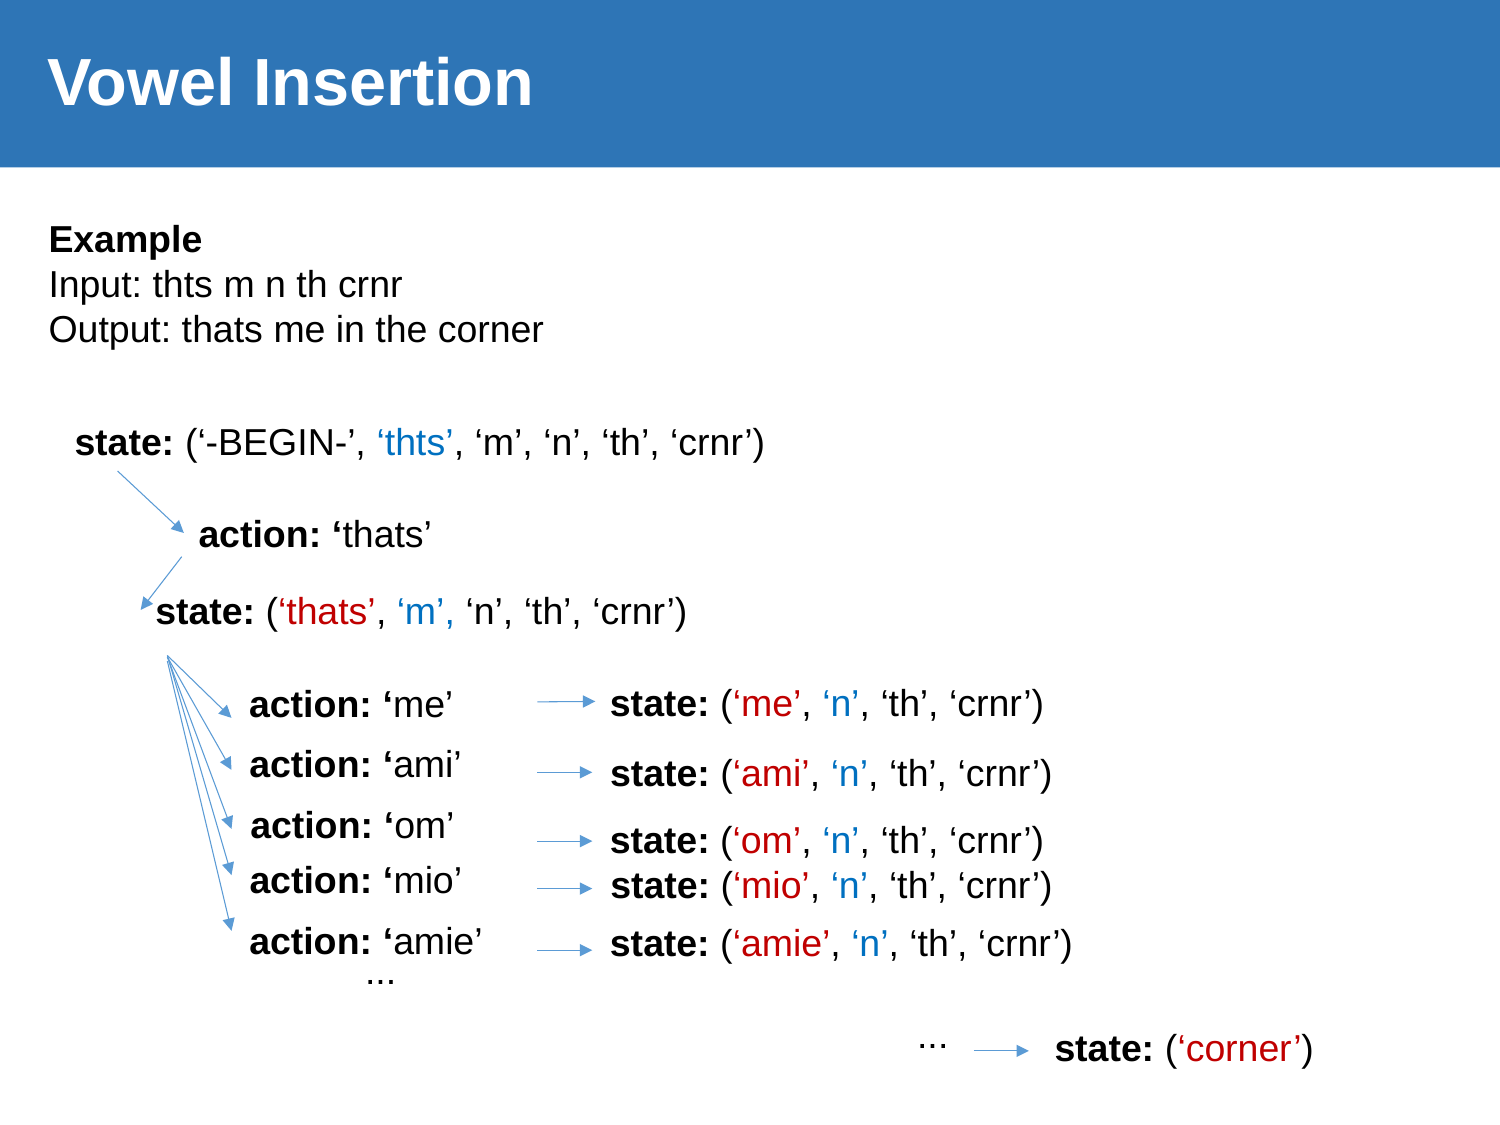

# Vowel Insertion
56
Example
Input: thts m n th crnr
Output: thats me in the corner
state: (‘-BEGIN-’, ‘thts’, ‘m’, ‘n’, ‘th’, ‘crnr’)
action: ‘thats’
state: (‘thats’, ‘m’, ‘n’, ‘th’, ‘crnr’)
state: (‘me’, ‘n’, ‘th’, ‘crnr’)
action: ‘me’
action: ‘ami’
state: (‘ami’, ‘n’, ‘th’, ‘crnr’)

action: ‘om’
state: (‘om’, ‘n’, ‘th’, ‘crnr’)

action: ‘mio’
state: (‘mio’, ‘n’, ‘th’, ‘crnr’)

action: ‘amie’
state: (‘amie’, ‘n’, ‘th’, ‘crnr’)
...
...
state: (‘corner’)